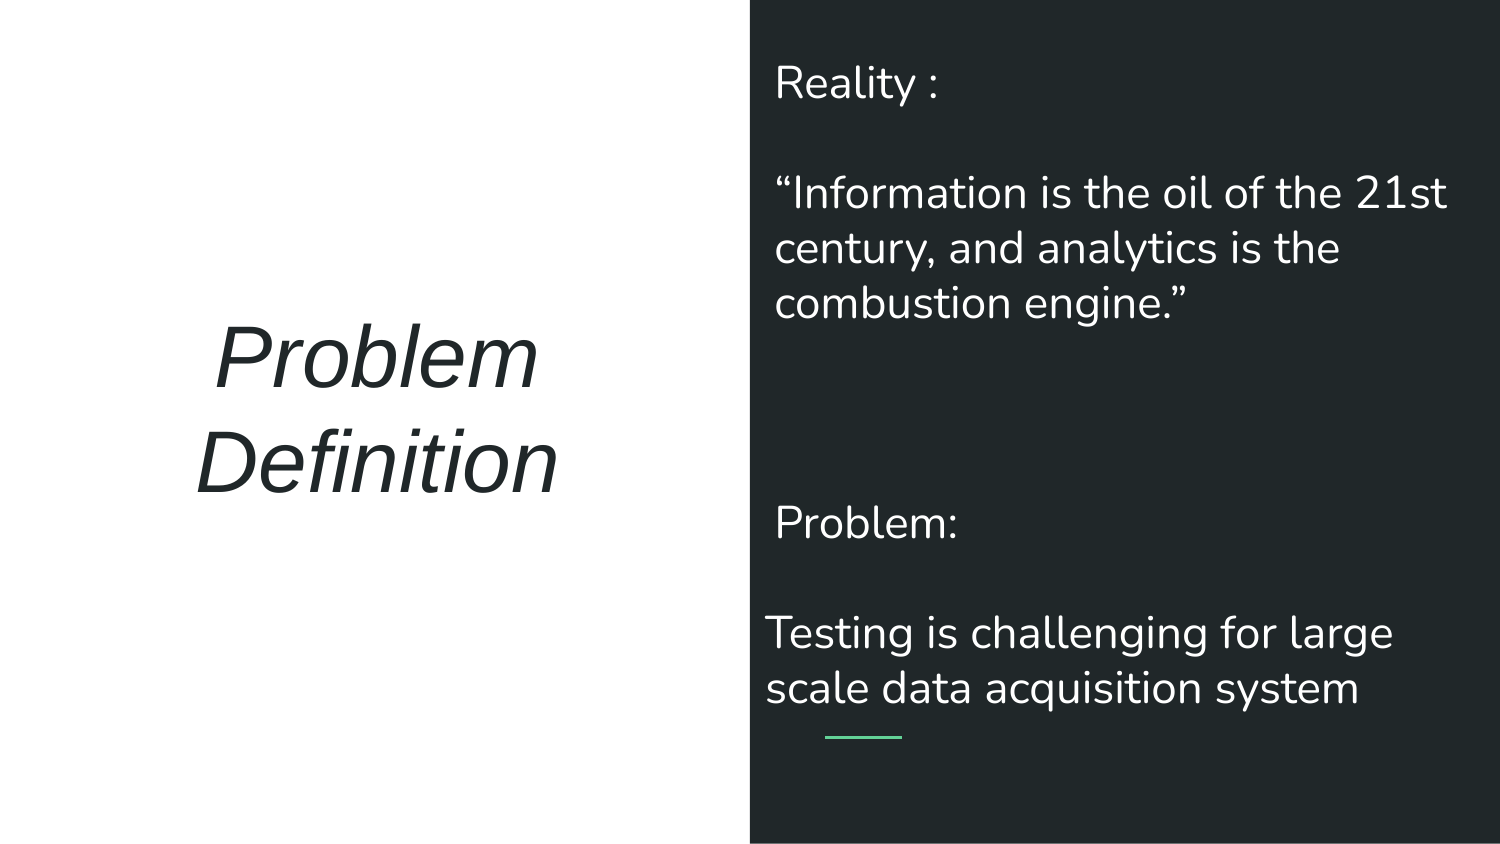

Reality :

“Information is the oil of the 21st century, and analytics is the combustion engine.”

Problem:

Testing is challenging for large scale data acquisition system

# Problem Definition